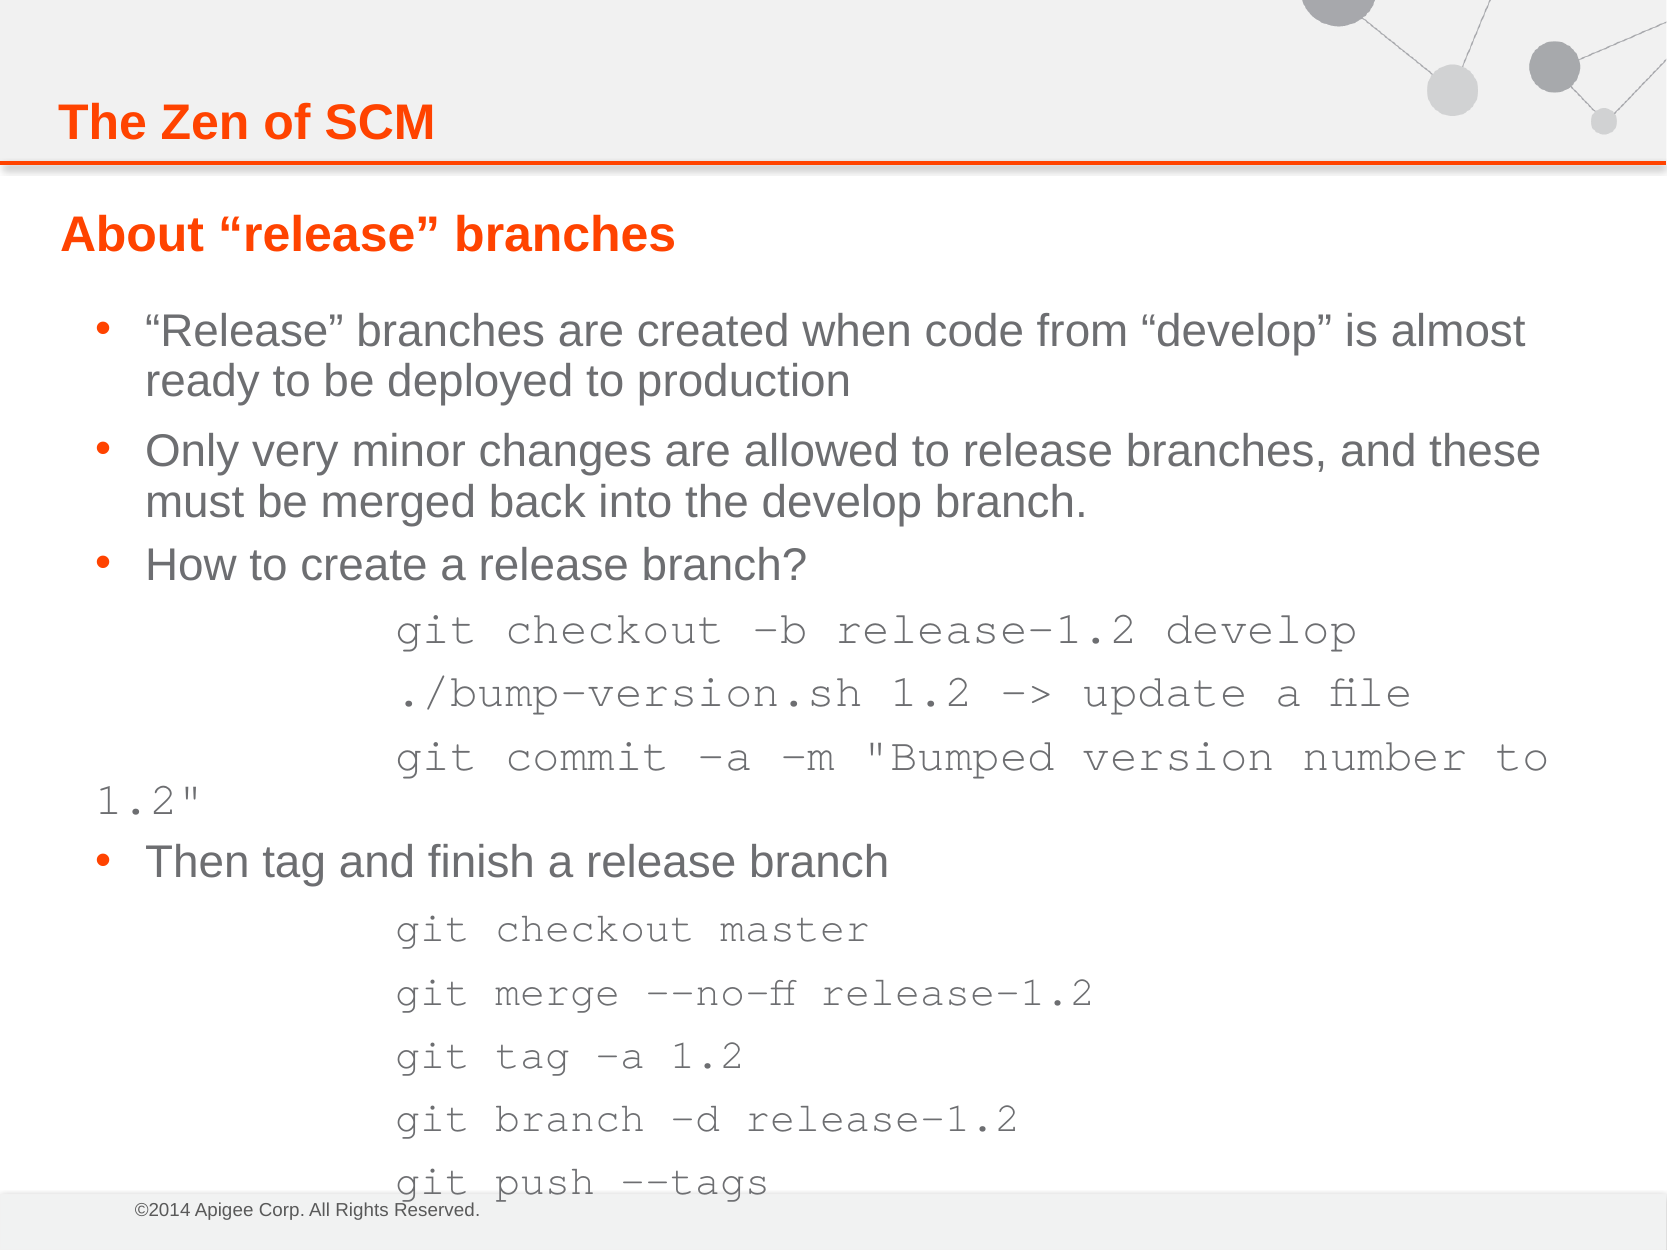

The Zen of SCM
# About “release” branches
“Release” branches are created when code from “develop” is almost ready to be deployed to production
Only very minor changes are allowed to release branches, and these must be merged back into the develop branch.
How to create a release branch?
		git checkout -b release-1.2 develop
		./bump-version.sh 1.2 -> update a file
		git commit -a -m "Bumped version number to 1.2"
Then tag and finish a release branch
		git checkout master
		git merge --no-ff release-1.2
		git tag -a 1.2
		git branch -d release-1.2
		git push --tags